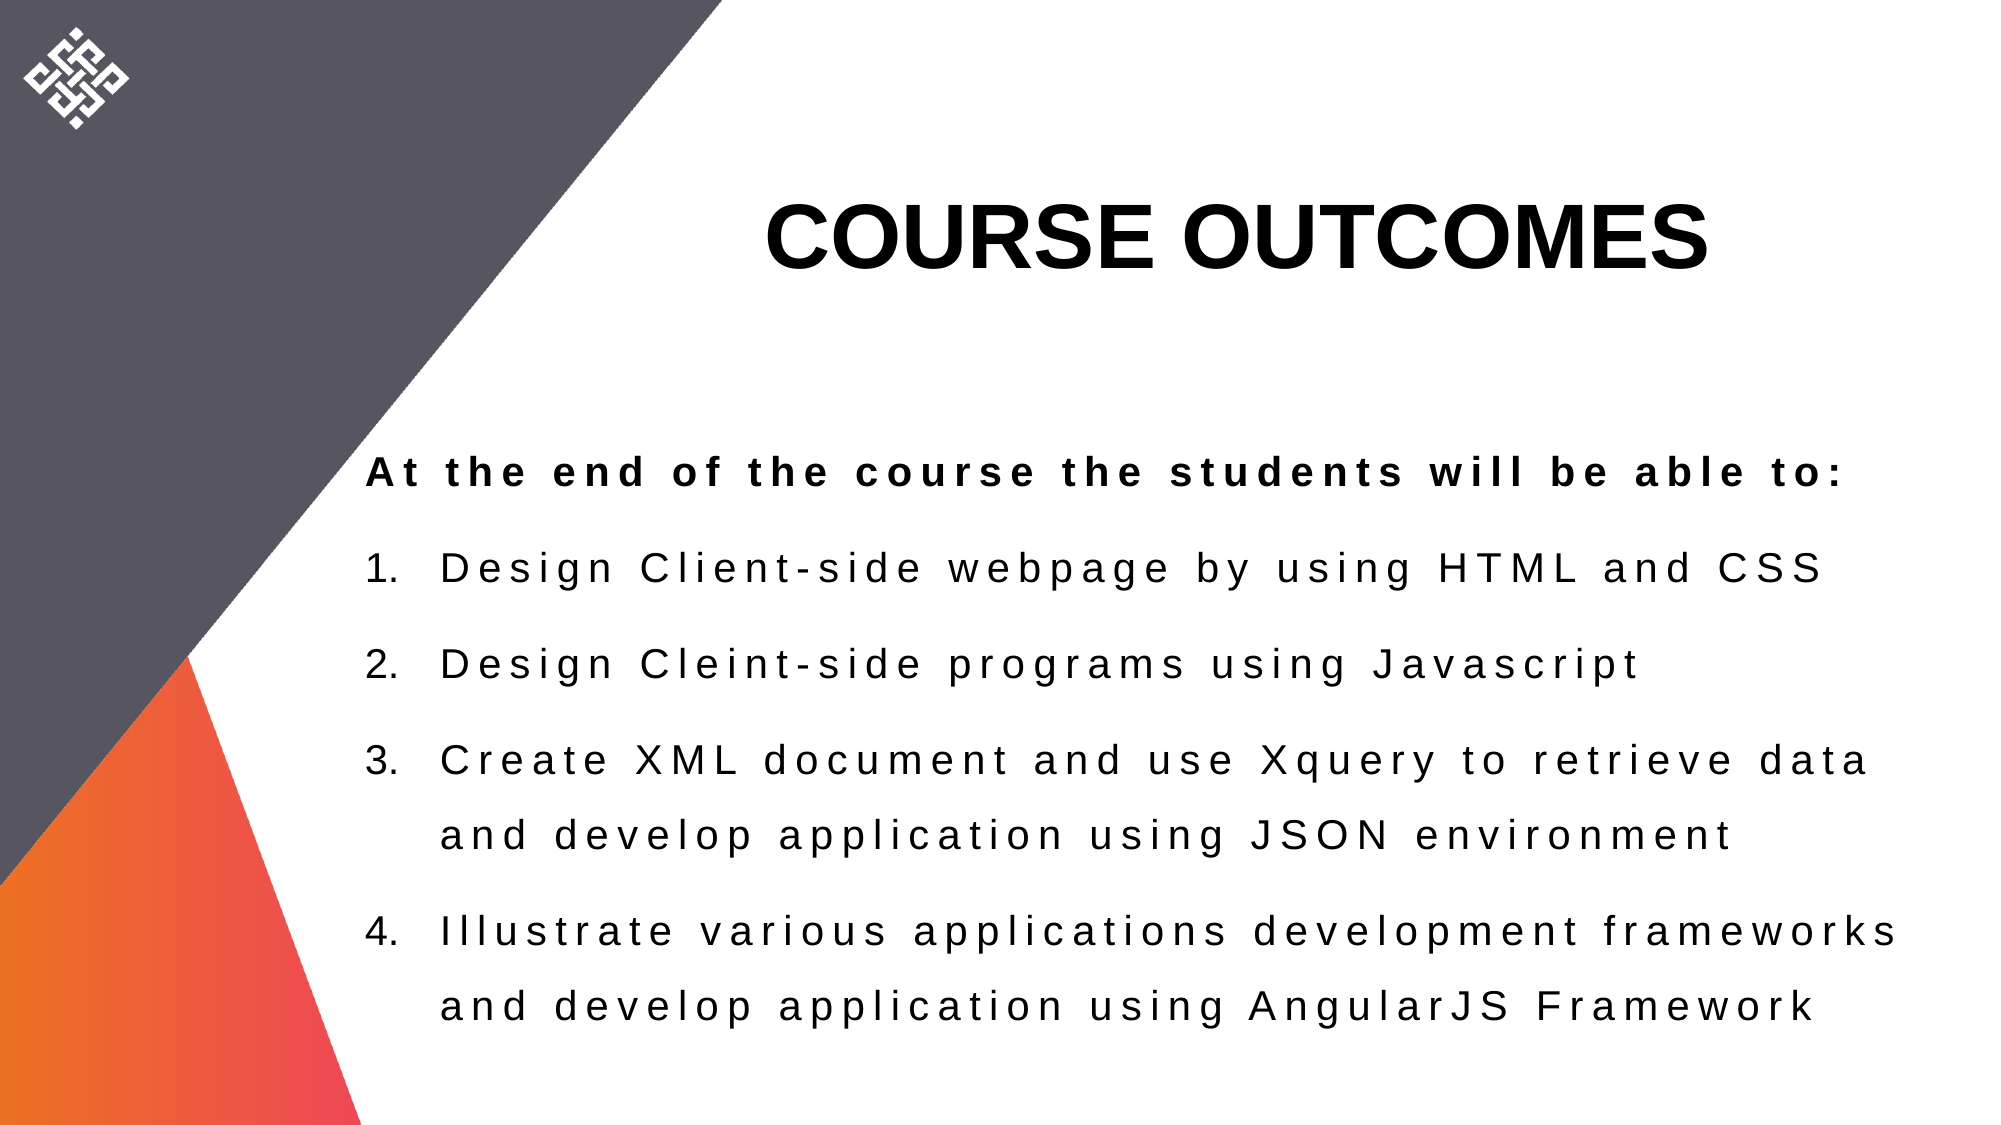

# COURSE OUTCOMES

At the end of the course the students will be able to:
Design Client-side webpage by using HTML and CSS
Design Cleint-side programs using Javascript
Create XML document and use Xquery to retrieve data and develop application using JSON environment
Illustrate various applications development frameworks and develop application using AngularJS Framework